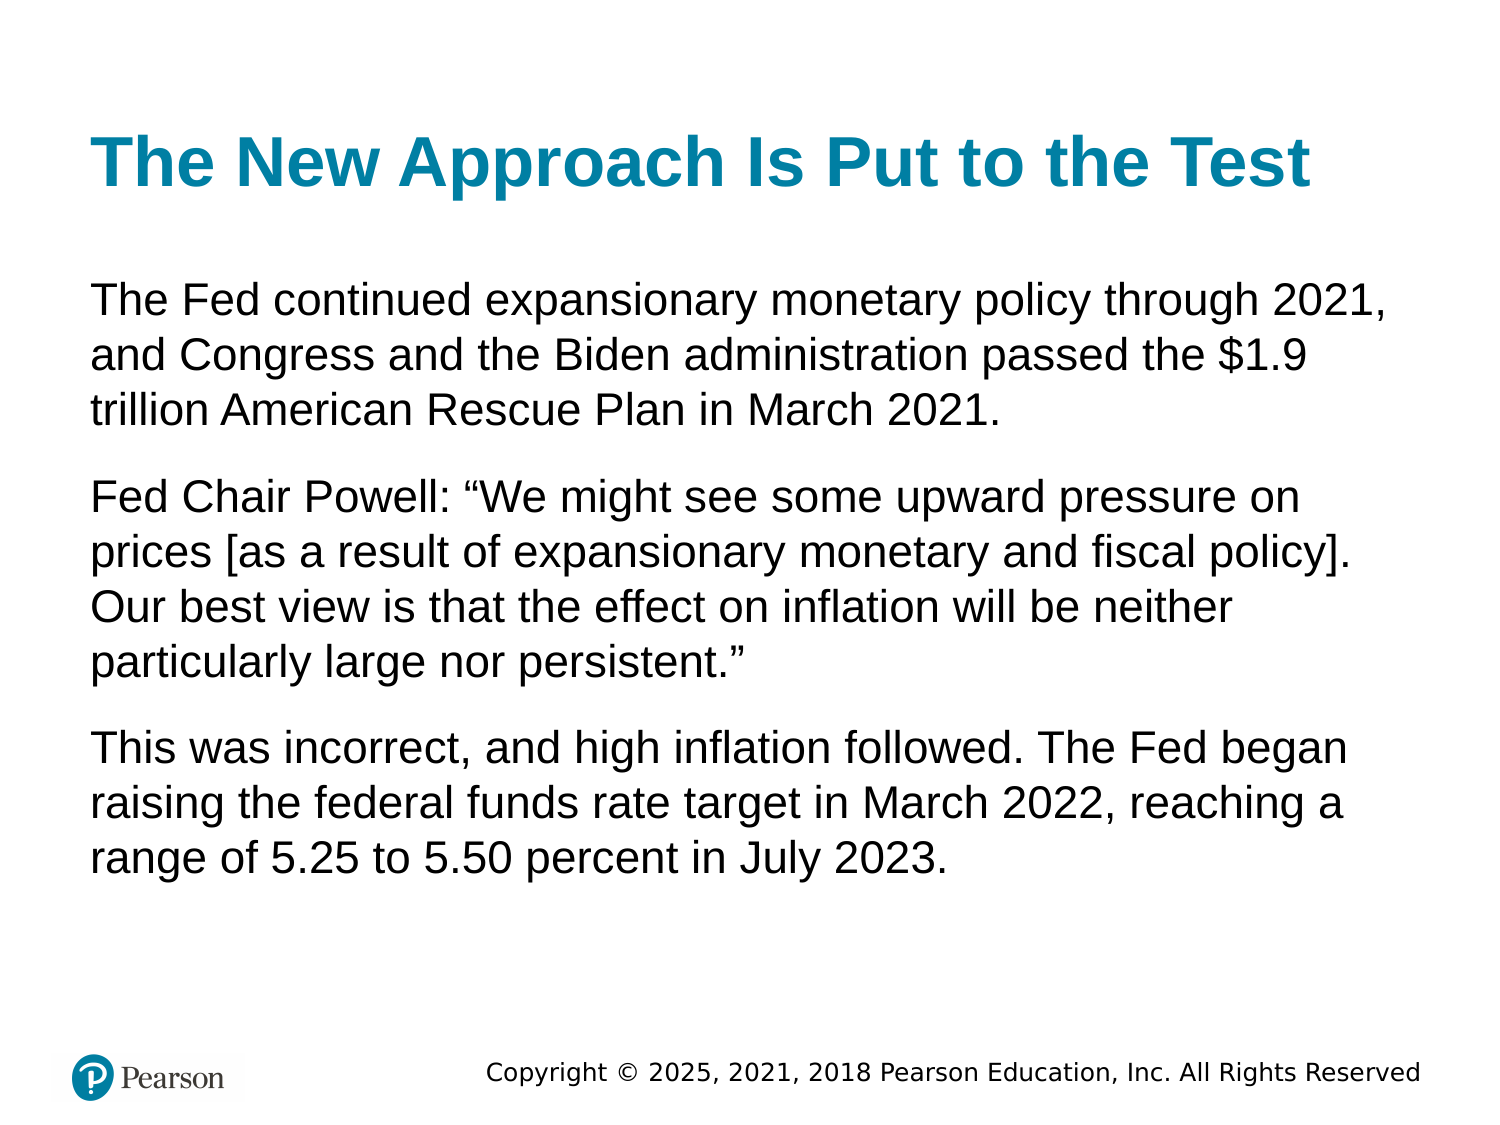

# The New Approach Is Put to the Test
The Fed continued expansionary monetary policy through 2021, and Congress and the Biden administration passed the $1.9 trillion American Rescue Plan in March 2021.
Fed Chair Powell: “We might see some upward pressure on prices [as a result of expansionary monetary and fiscal policy]. Our best view is that the effect on inflation will be neither particularly large nor persistent.”
This was incorrect, and high inflation followed. The Fed began raising the federal funds rate target in March 2022, reaching a range of 5.25 to 5.50 percent in July 2023.